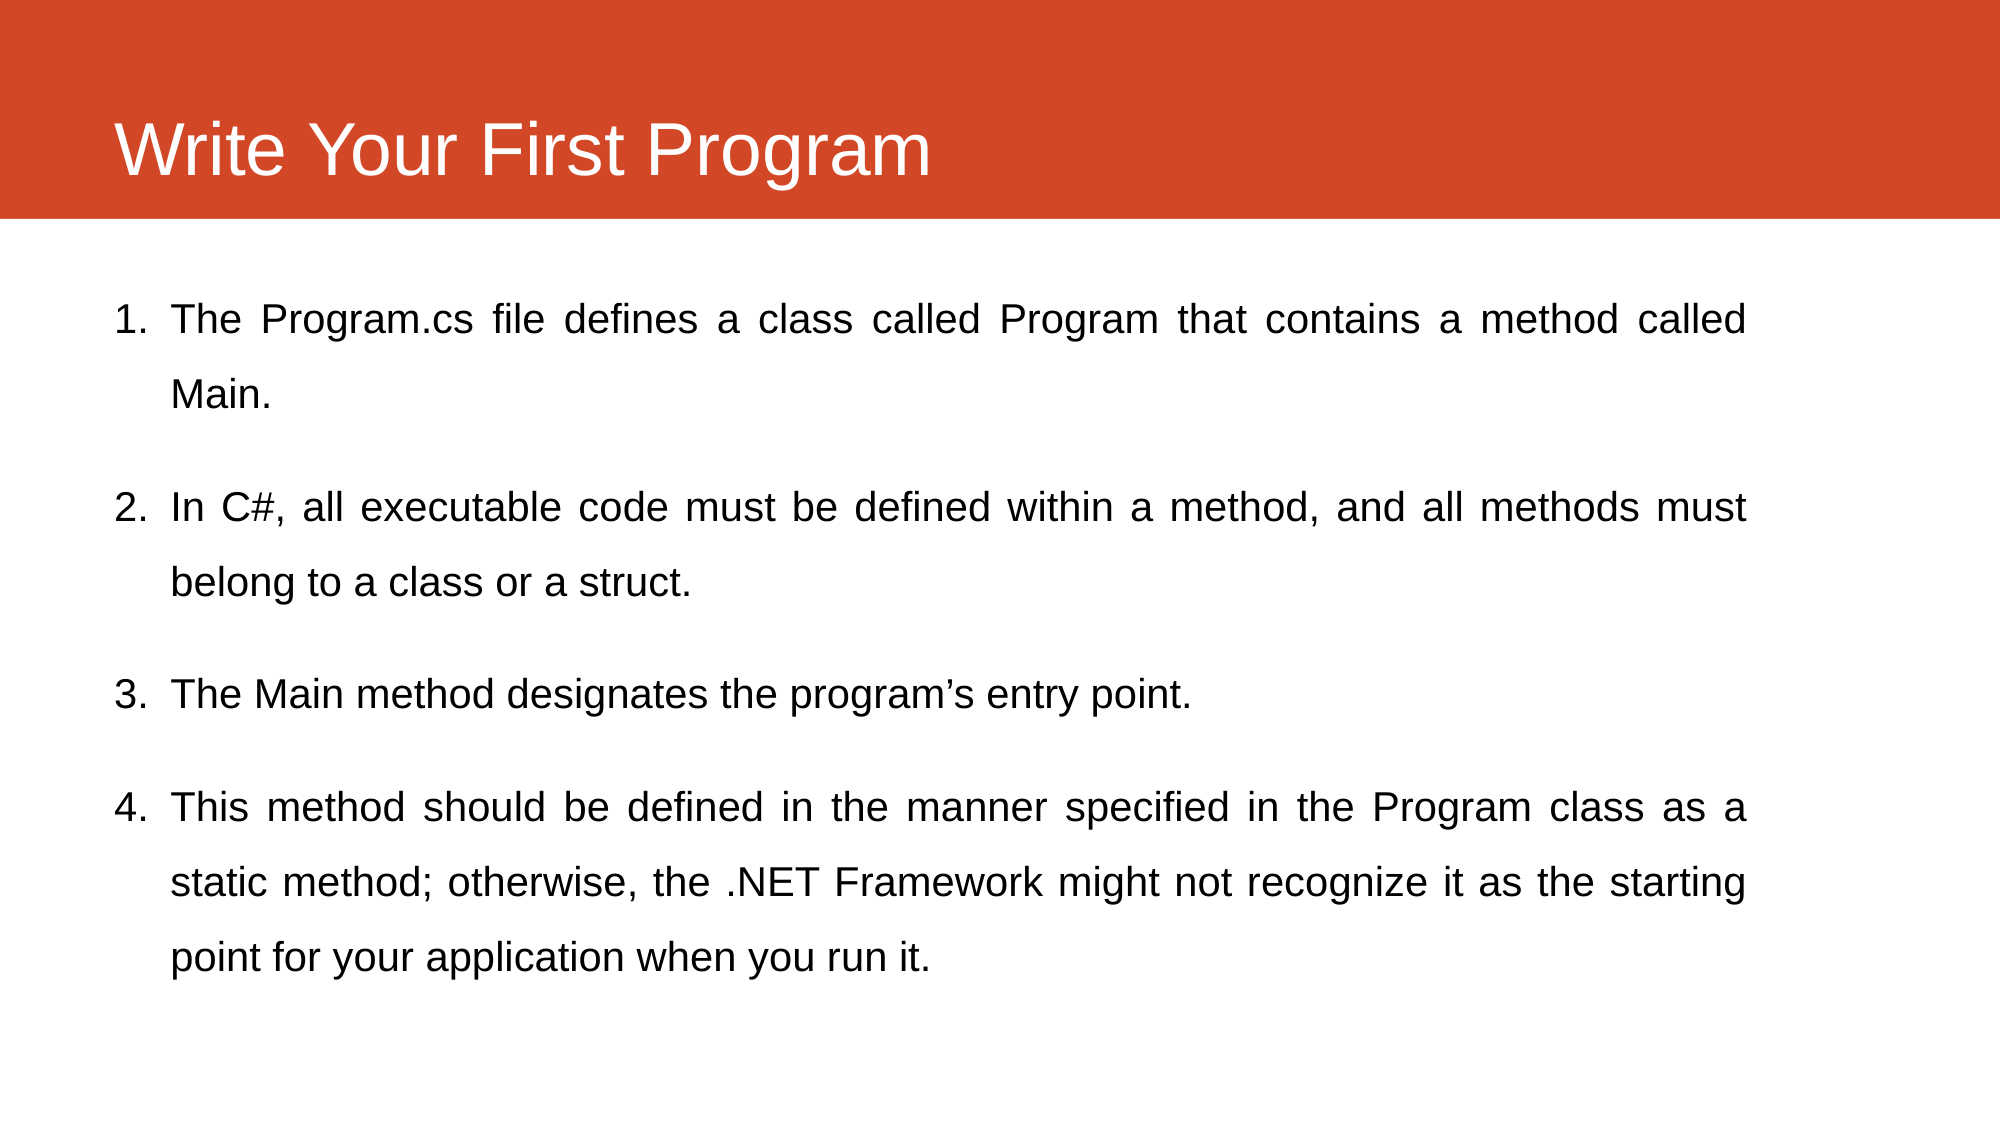

# Write Your First Program
The Program.cs file defines a class called Program that contains a method called Main.
In C#, all executable code must be defined within a method, and all methods must belong to a class or a struct.
The Main method designates the program’s entry point.
This method should be defined in the manner specified in the Program class as a static method; otherwise, the .NET Framework might not recognize it as the starting point for your application when you run it.